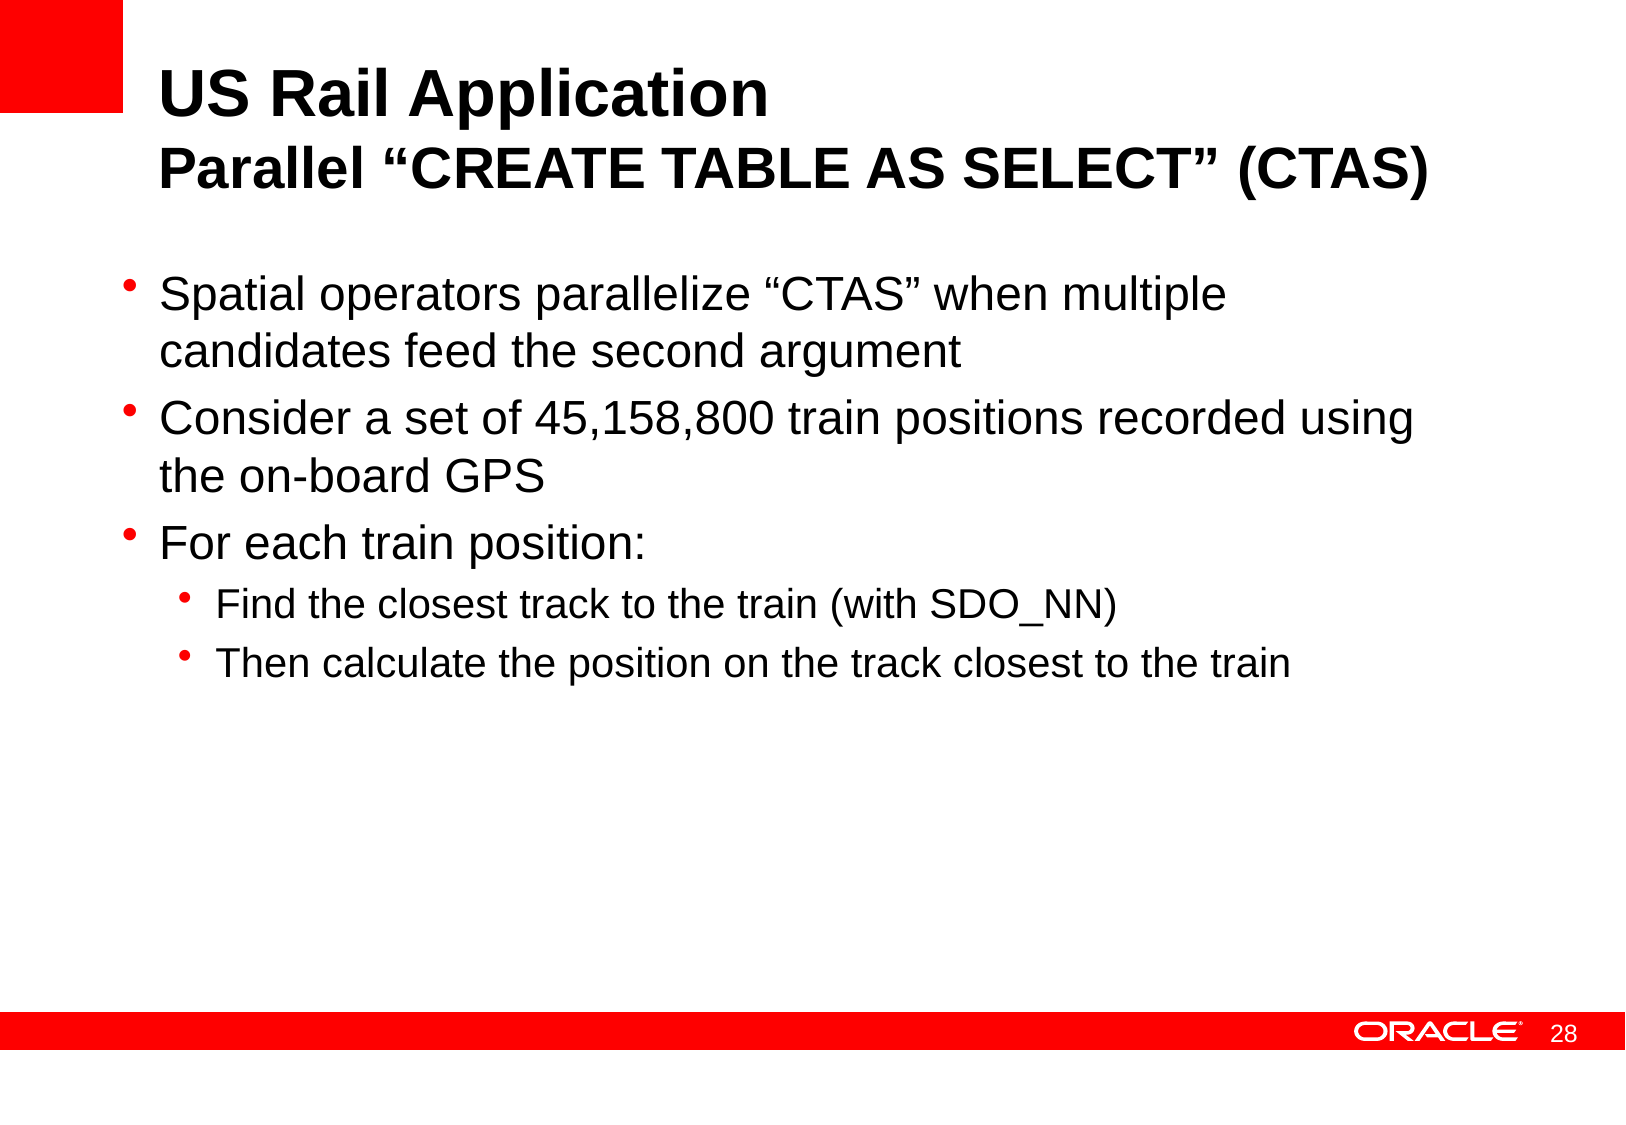

# US Rail Application Parallel “CREATE TABLE AS SELECT” (CTAS)
Spatial operators parallelize “CTAS” when multiple candidates feed the second argument
Consider a set of 45,158,800 train positions recorded using the on-board GPS
For each train position:
Find the closest track to the train (with SDO_NN)
Then calculate the position on the track closest to the train